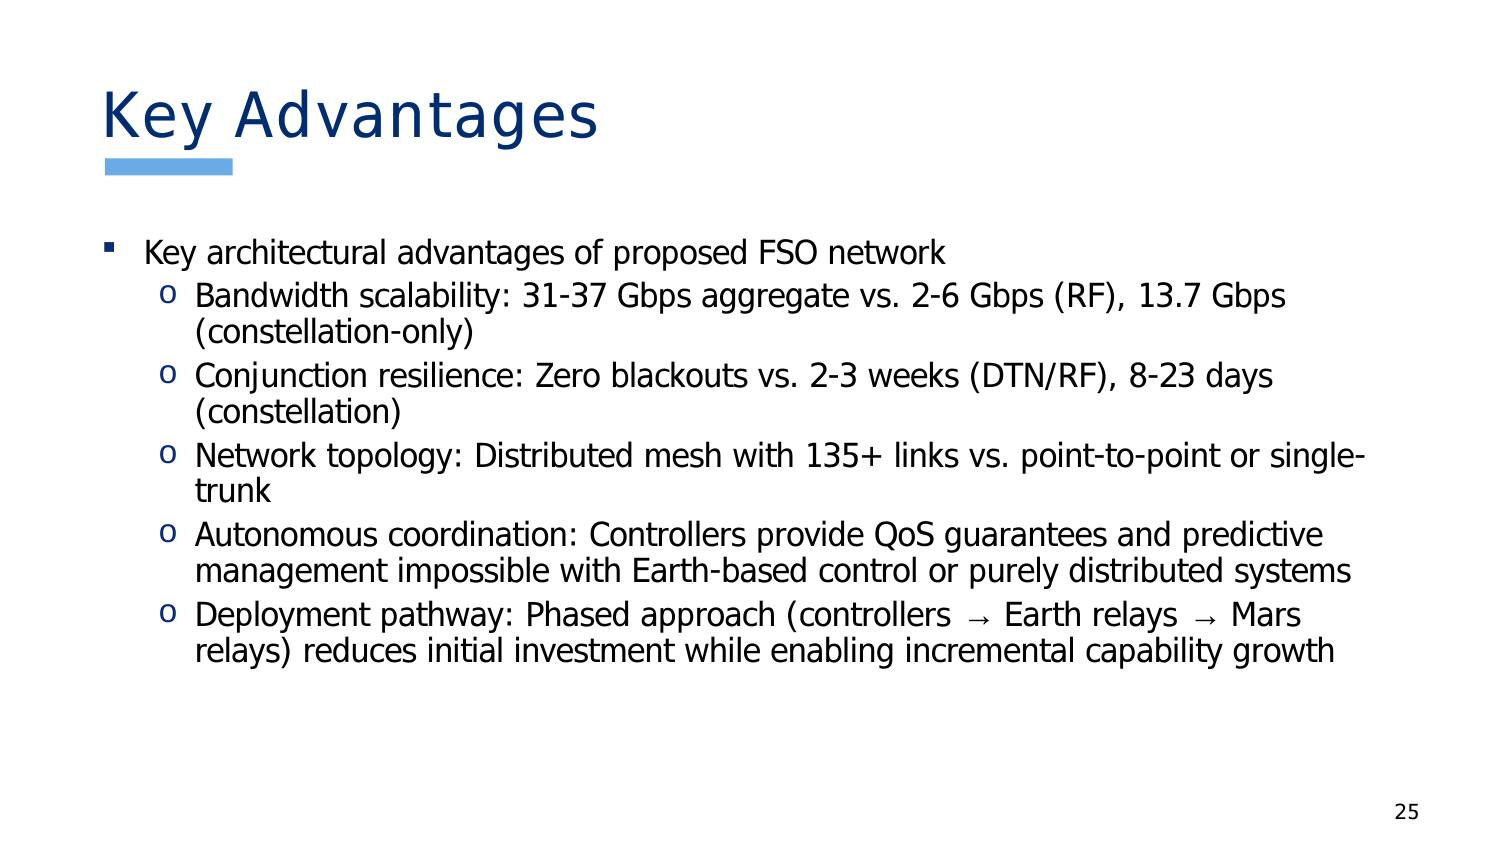

# Key Advantages
Key architectural advantages of proposed FSO network
Bandwidth scalability: 31-37 Gbps aggregate vs. 2-6 Gbps (RF), 13.7 Gbps (constellation-only)
Conjunction resilience: Zero blackouts vs. 2-3 weeks (DTN/RF), 8-23 days (constellation)
Network topology: Distributed mesh with 135+ links vs. point-to-point or single-trunk
Autonomous coordination: Controllers provide QoS guarantees and predictive management impossible with Earth-based control or purely distributed systems
Deployment pathway: Phased approach (controllers → Earth relays → Mars relays) reduces initial investment while enabling incremental capability growth